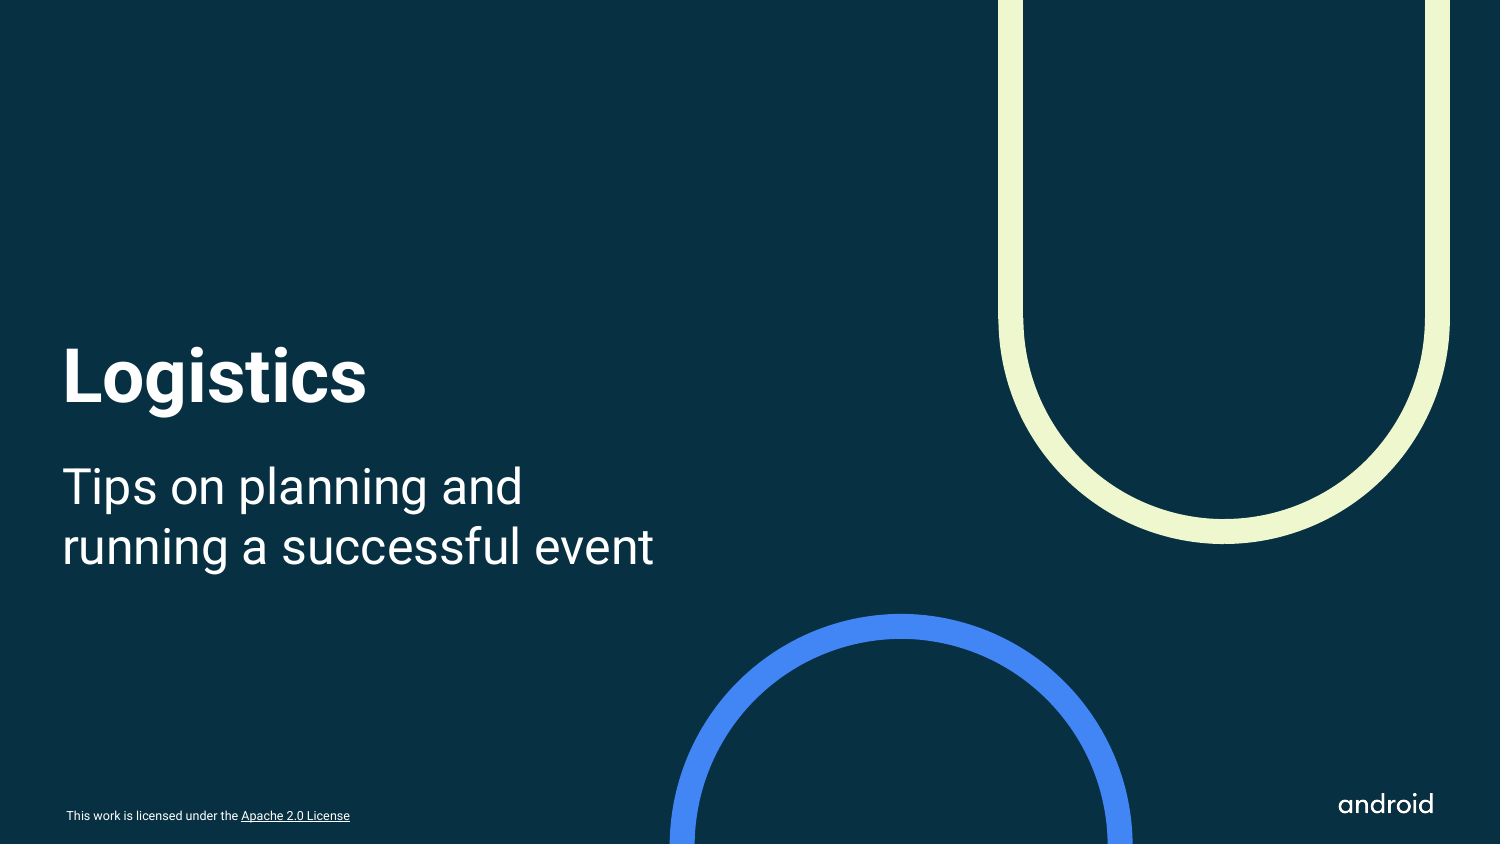

# Logistics
Tips on planning and
running a successful event